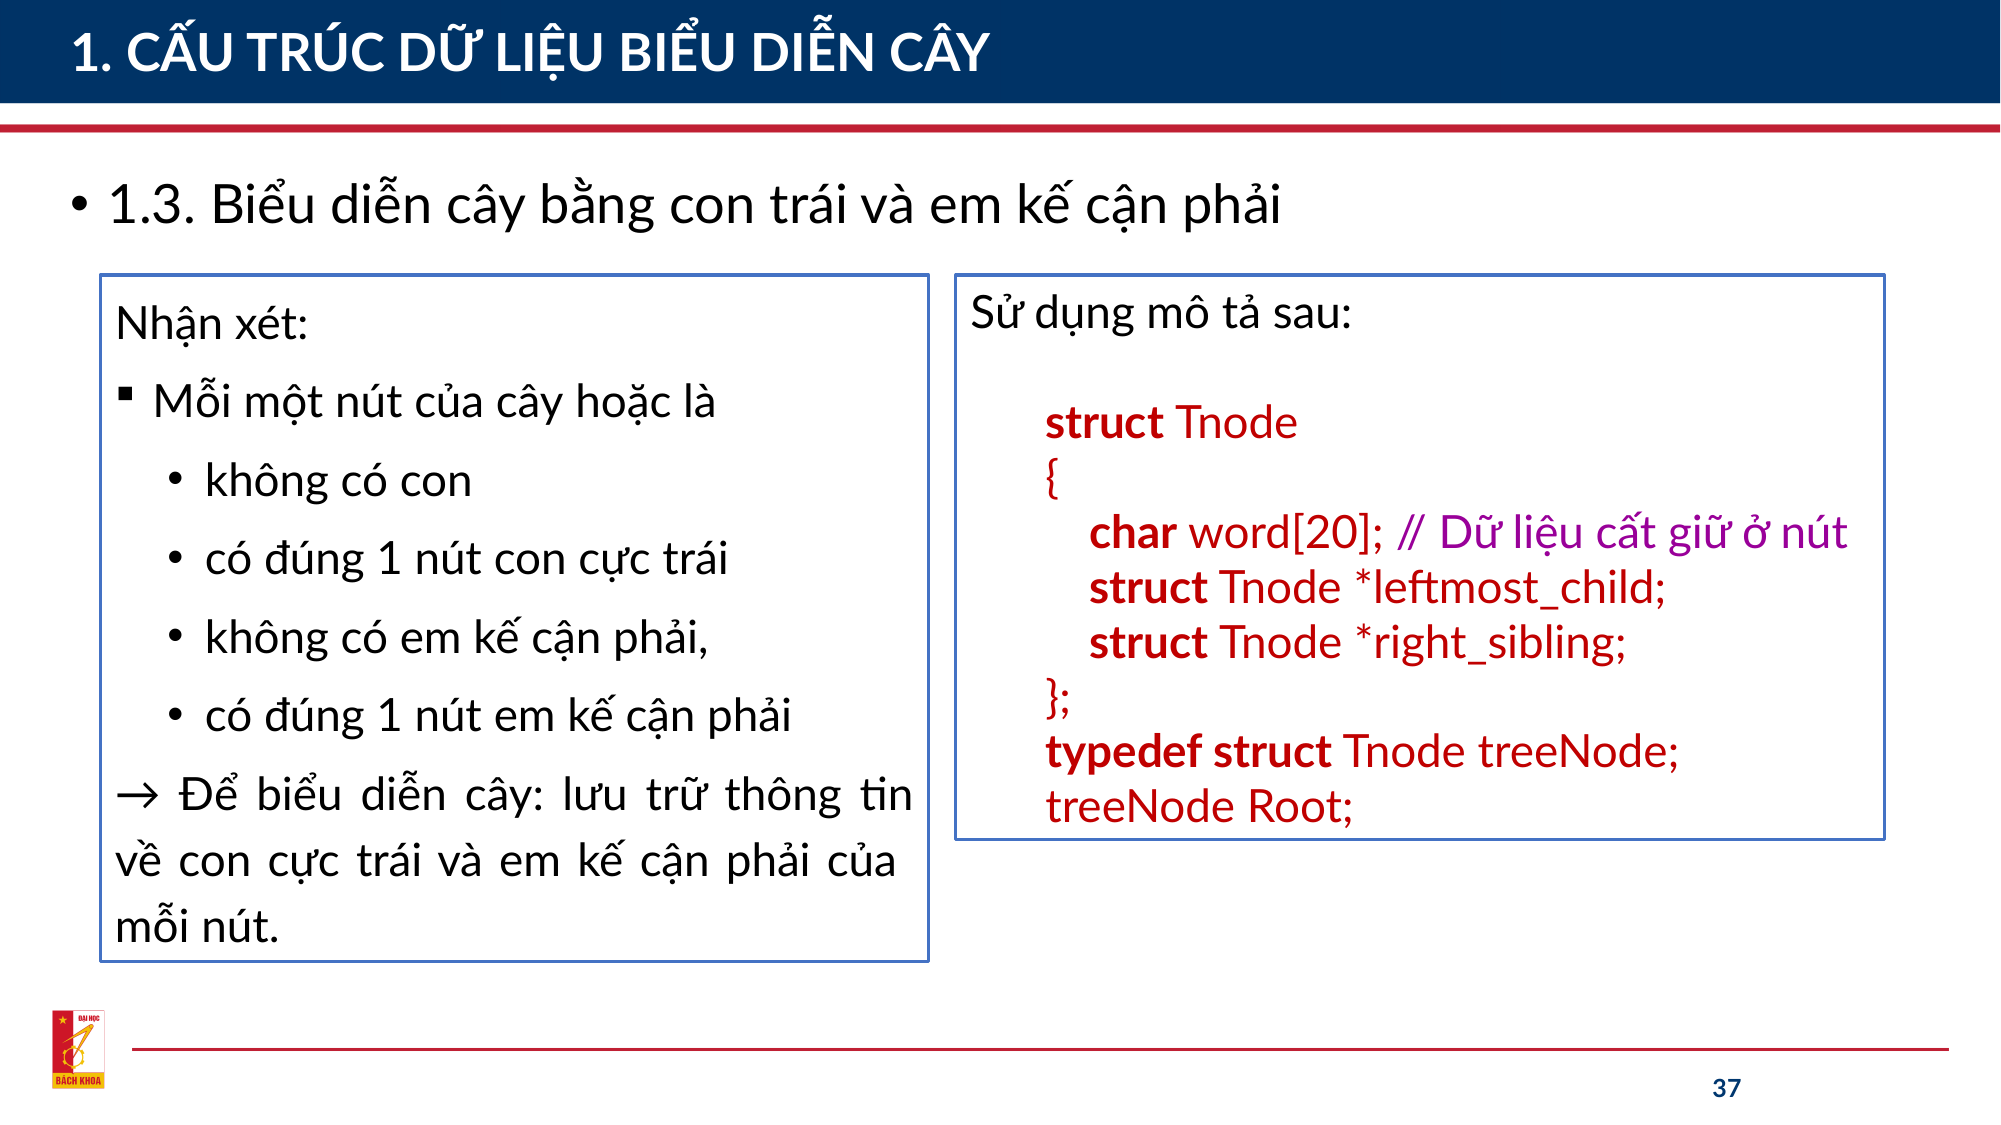

# 1. CẤU TRÚC DỮ LIỆU BIỂU DIỄN CÂY
1.3. Biểu diễn cây bằng con trái và em kế cận phải
Nhận xét:
Mỗi một nút của cây hoặc là
không có con
có đúng 1 nút con cực trái
không có em kế cận phải,
có đúng 1 nút em kế cận phải
→ Để biểu diễn cây: lưu trữ thông tin về con cực trái và em kế cận phải của
mỗi nút.

Sử dụng mô tả sau:

struct Tnode
{
    char word[20]; // Dữ liệu cất giữ ở nút
    struct Tnode *leftmost_child;
    struct Tnode *right_sibling;
};
typedef struct Tnode treeNode;
treeNode Root;
37